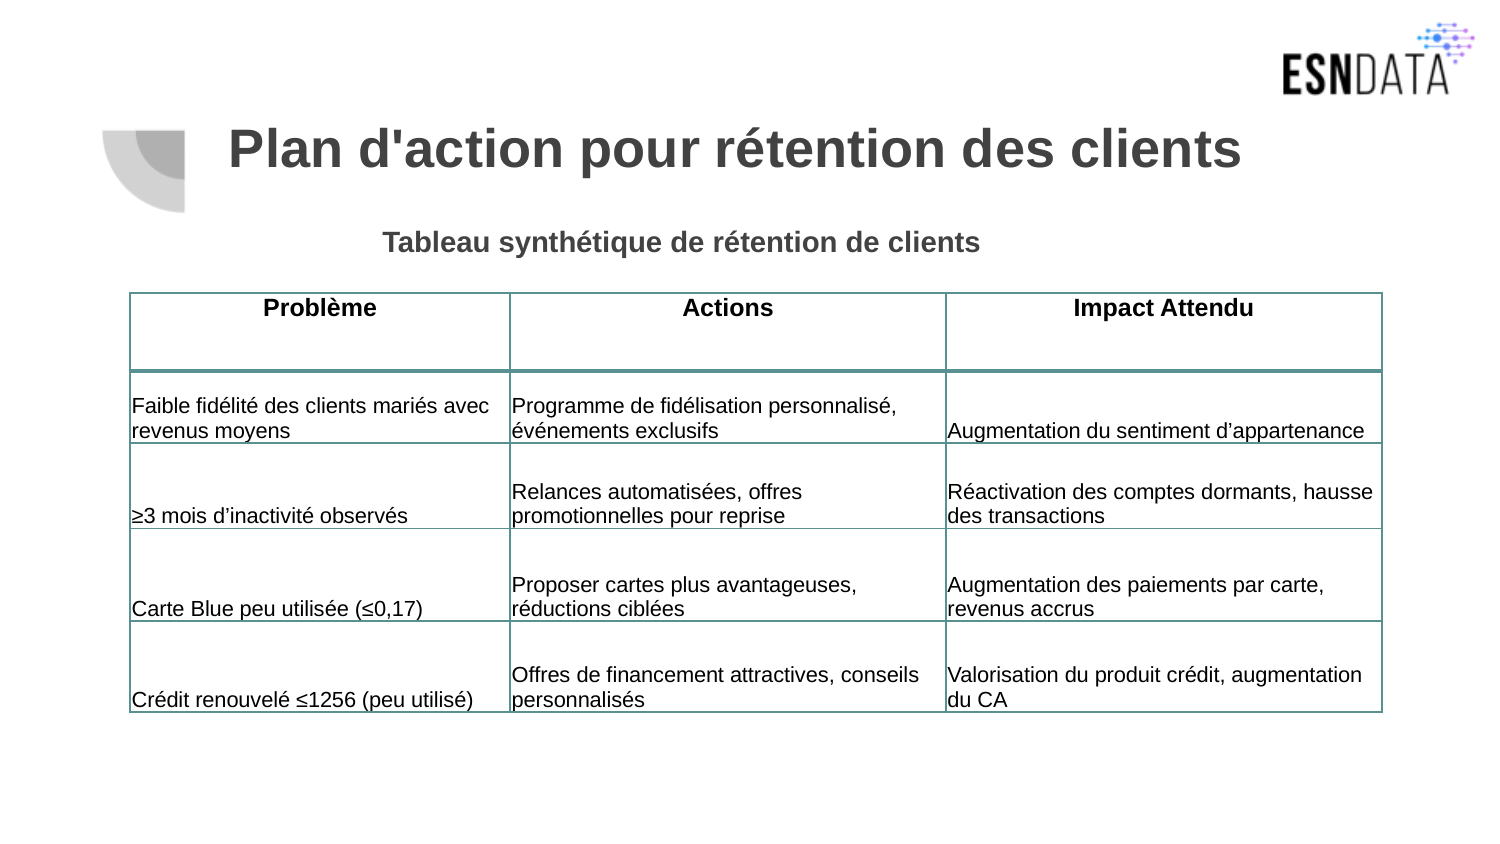

# Plan d'action pour rétention des clients
Tableau synthétique de rétention de clients
| Problème | Actions | Impact Attendu |
| --- | --- | --- |
| Faible fidélité des clients mariés avec revenus moyens | Programme de fidélisation personnalisé, événements exclusifs | Augmentation du sentiment d’appartenance |
| ≥3 mois d’inactivité observés | Relances automatisées, offres promotionnelles pour reprise | Réactivation des comptes dormants, hausse des transactions |
| Carte Blue peu utilisée (≤0,17) | Proposer cartes plus avantageuses, réductions ciblées | Augmentation des paiements par carte, revenus accrus |
| Crédit renouvelé ≤1256 (peu utilisé) | Offres de financement attractives, conseils personnalisés | Valorisation du produit crédit, augmentation du CA |